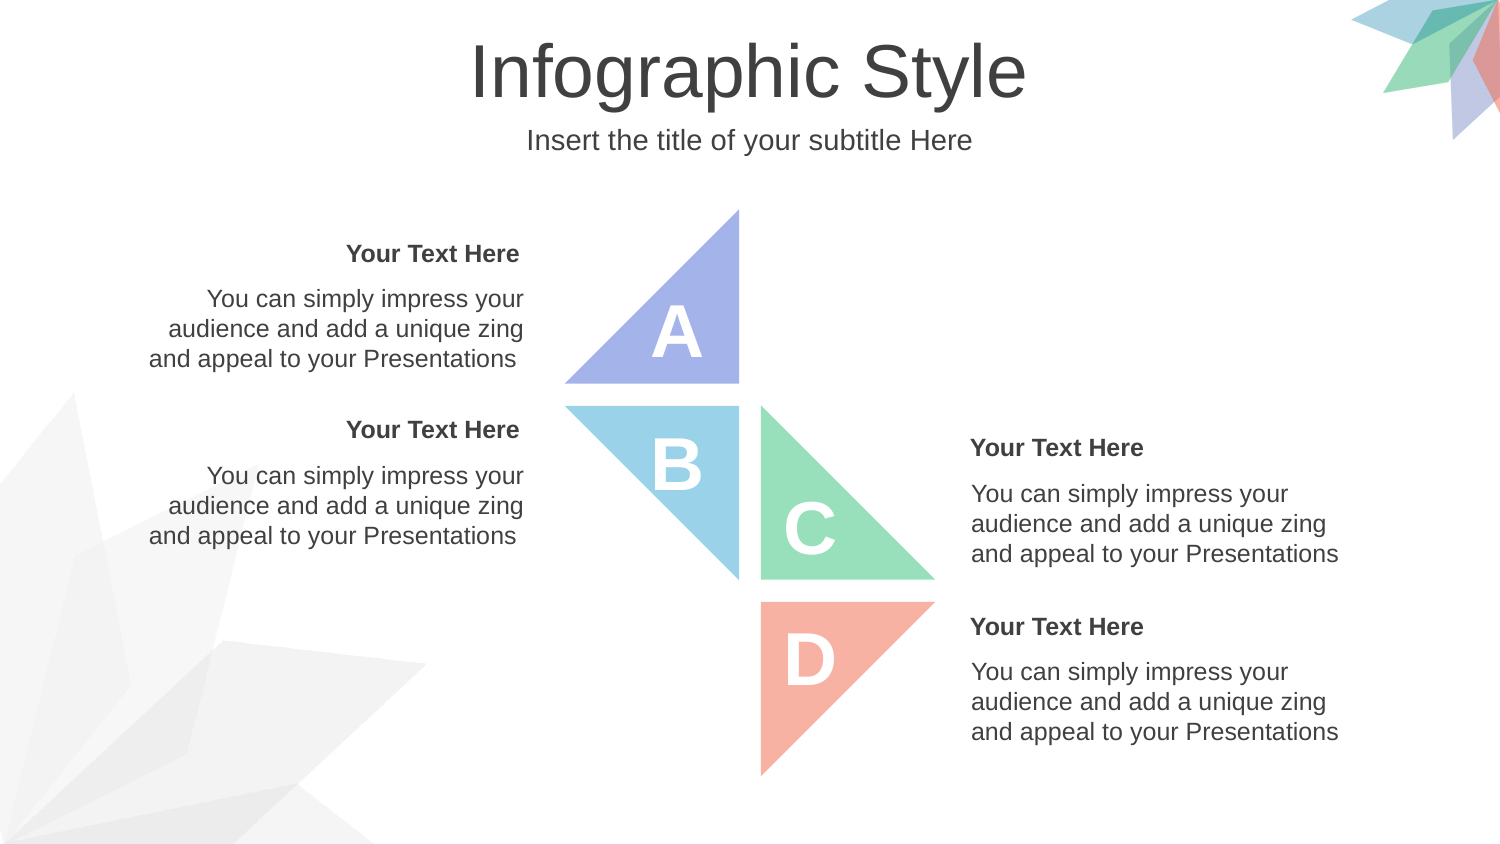

Infographic Style
Insert the title of your subtitle Here

Your Text Here
You can simply impress your audience and add a unique zing and appeal to your Presentations
A

Your Text Here
You can simply impress your audience and add a unique zing and appeal to your Presentations
B
Your Text Here
You can simply impress your audience and add a unique zing and appeal to your Presentations
C
Your Text Here
You can simply impress your audience and add a unique zing and appeal to your Presentations
D